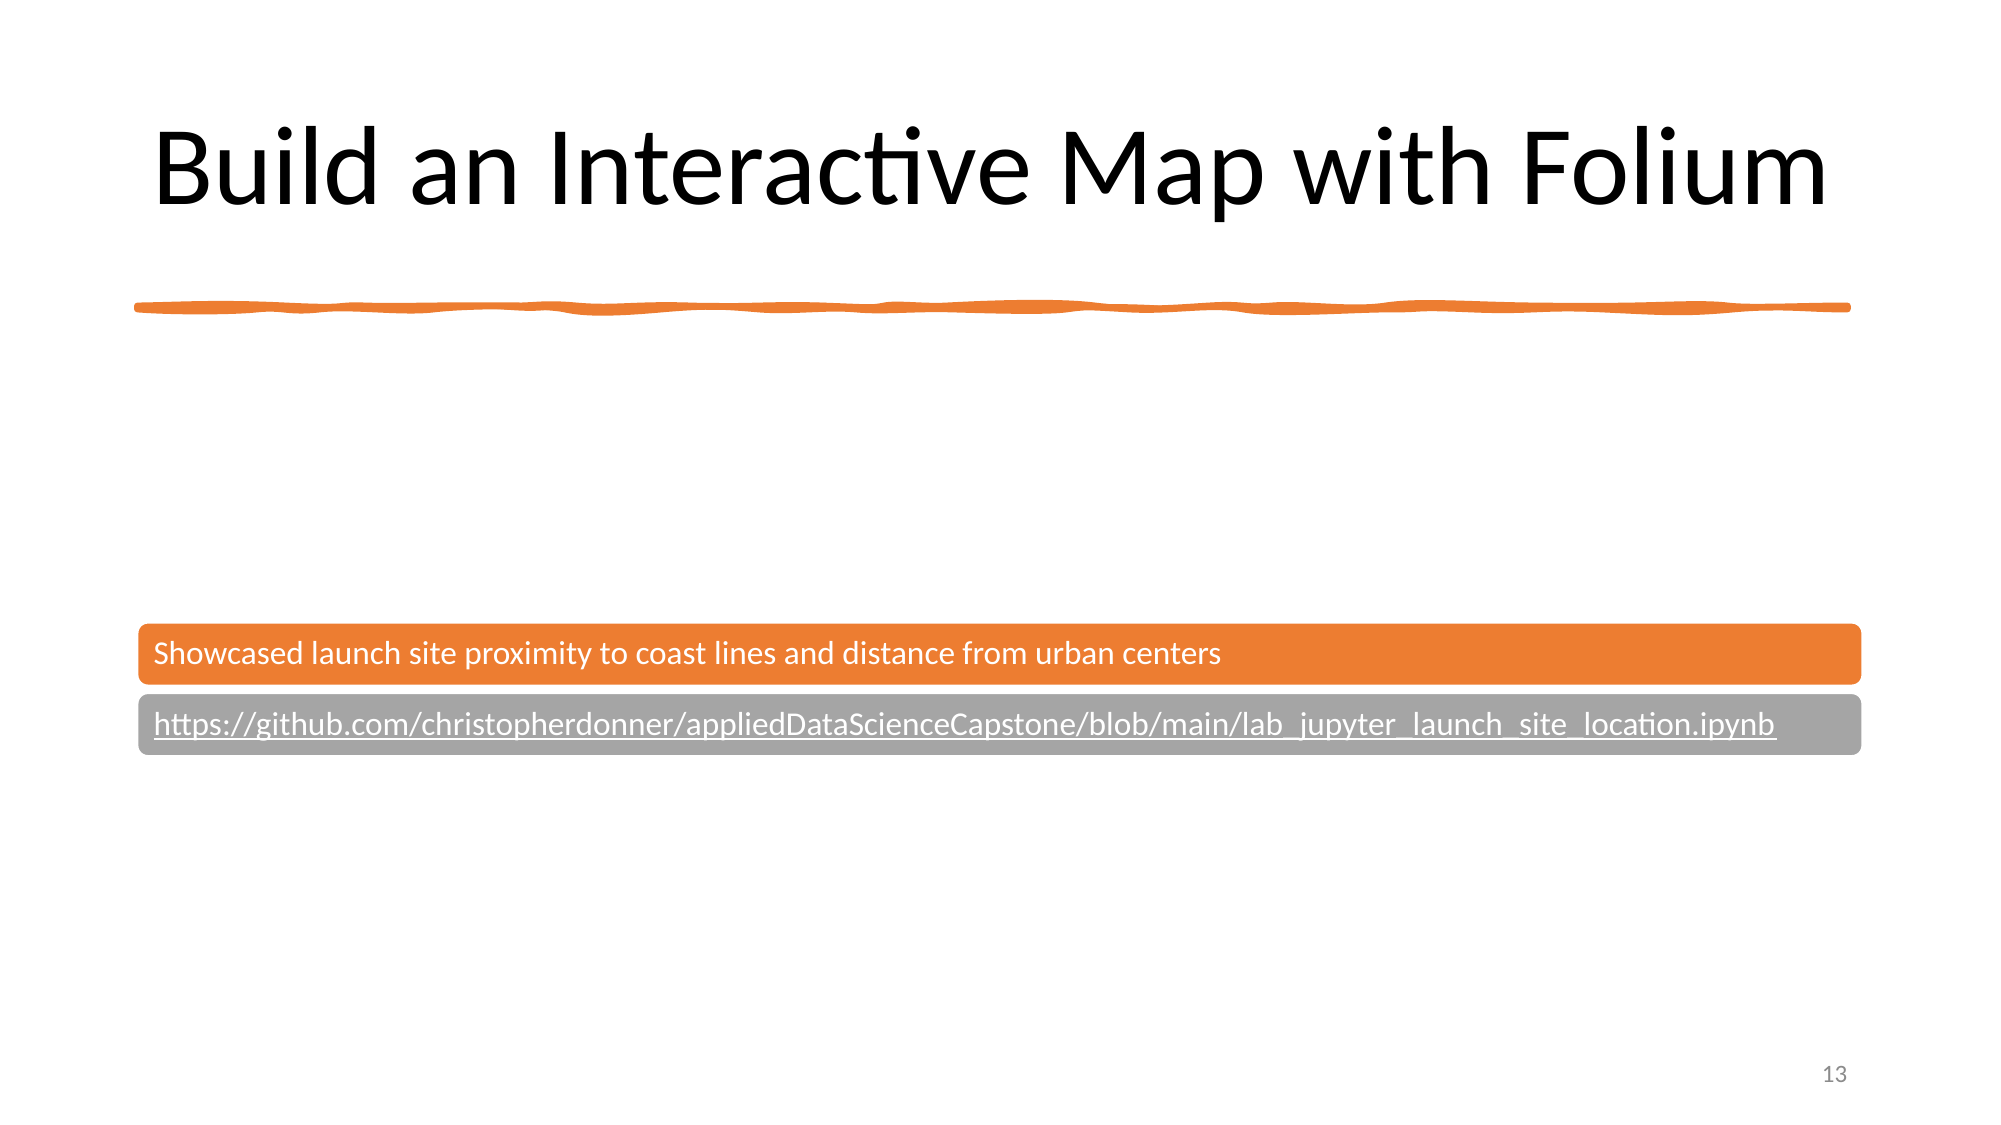

Build an Interactive Map with Folium

Showcased launch site proximity to coast lines and distance from urban centers
https://github.com/christopherdonner/appliedDataScienceCapstone/blob/main/lab_jupyter_launch_site_location.ipynb
13